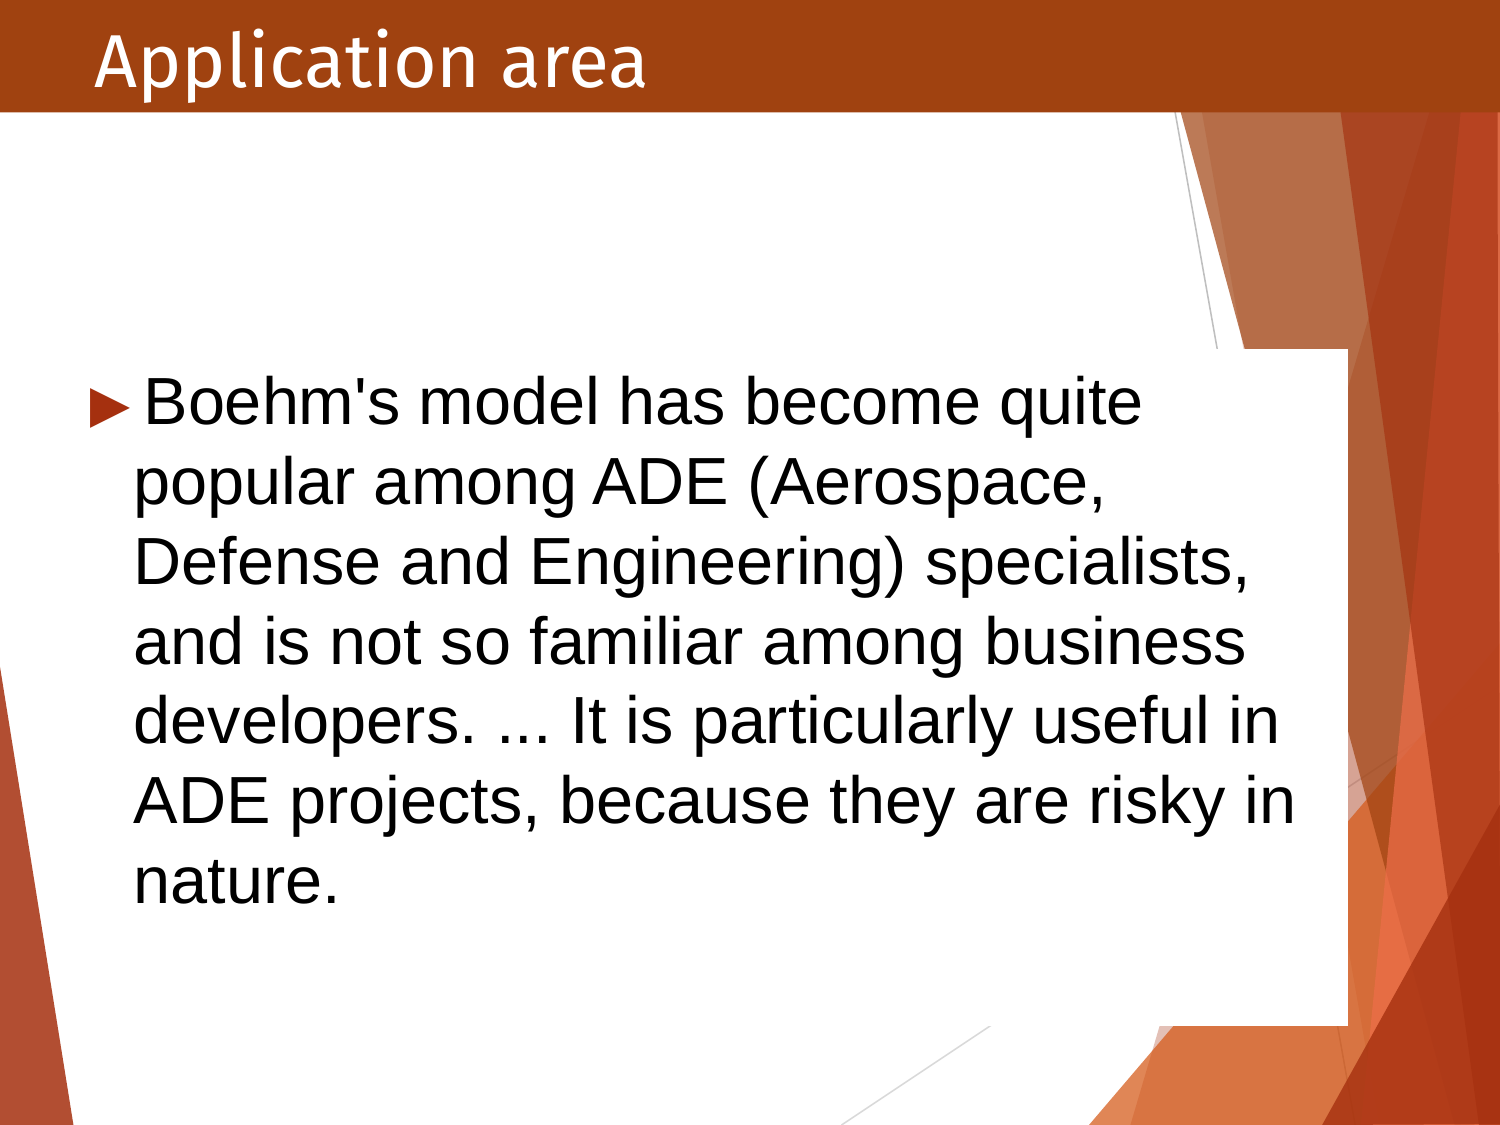

# Application area
Boehm's model has become quite popular among ADE (Aerospace, Defense and Engineering) specialists, and is not so familiar among business developers. ... It is particularly useful in ADE projects, because they are risky in nature.